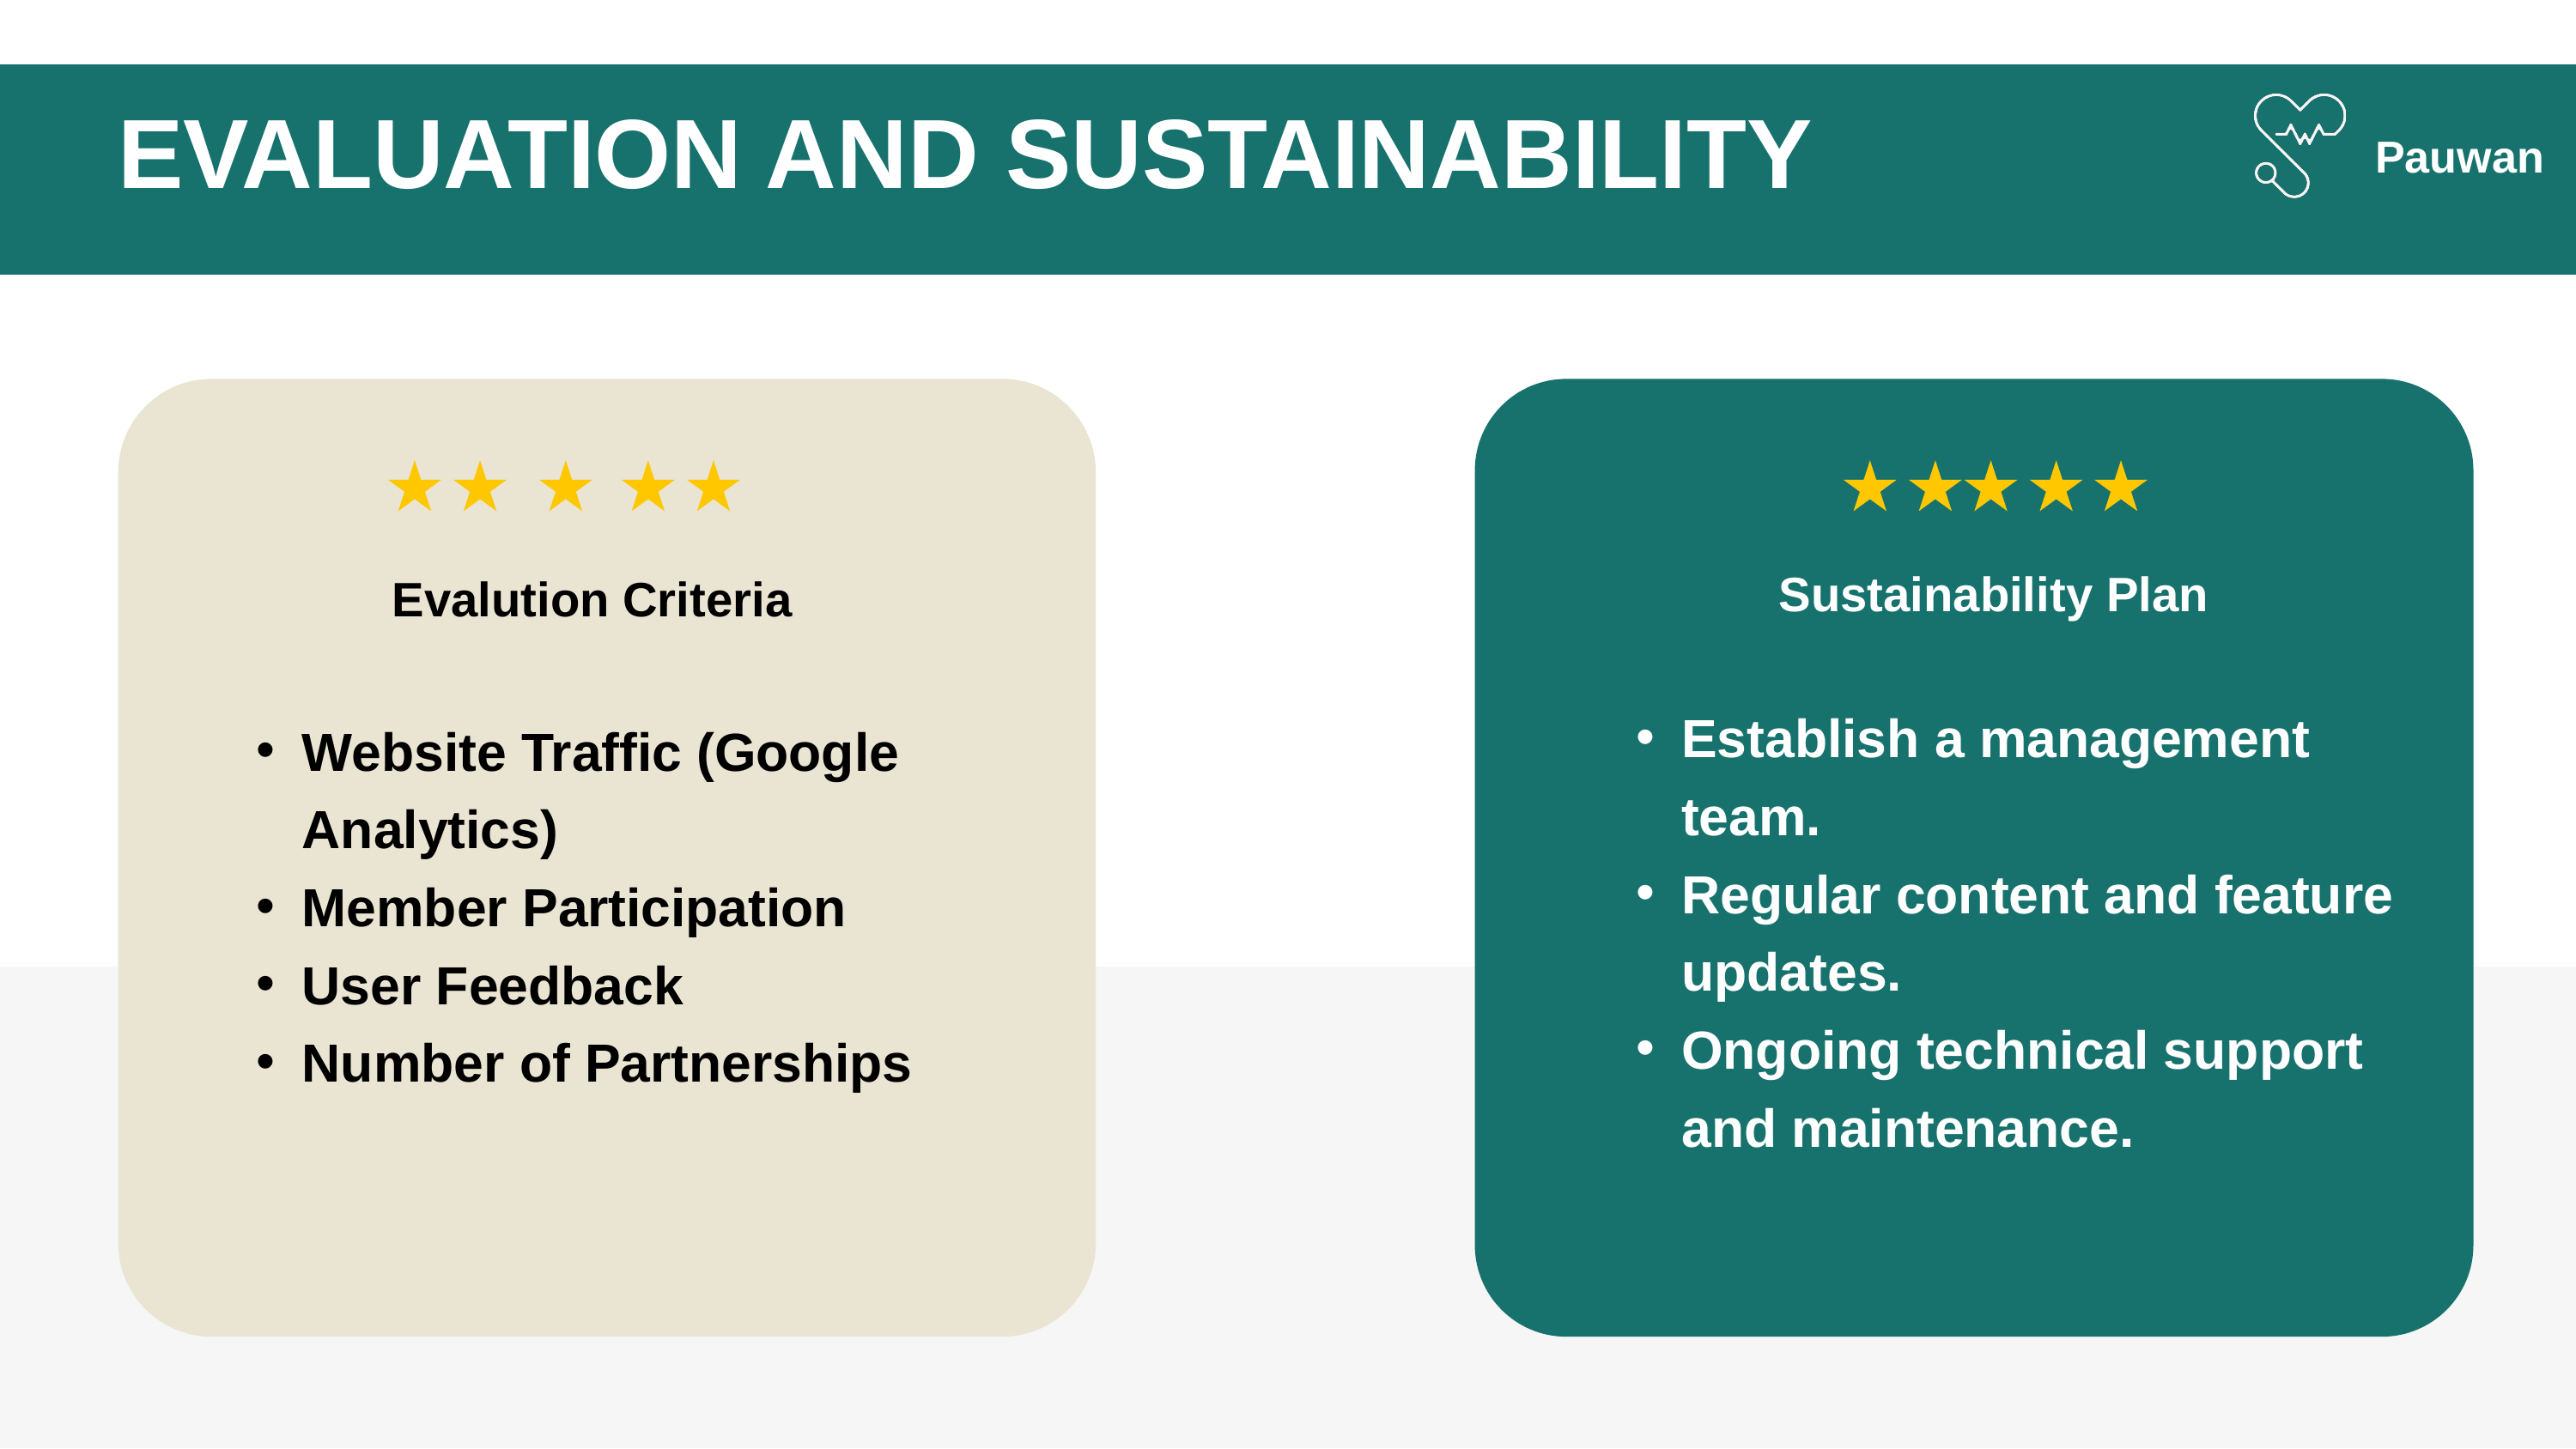

EVALUATION AND SUSTAINABILITY
Pauwan

Sustainability Plan

Establish a management team.
Regular content and feature updates.
Ongoing technical support and maintenance.

Evalution Criteria

Website Traffic (Google Analytics)
Member Participation
User Feedback
Number of Partnerships